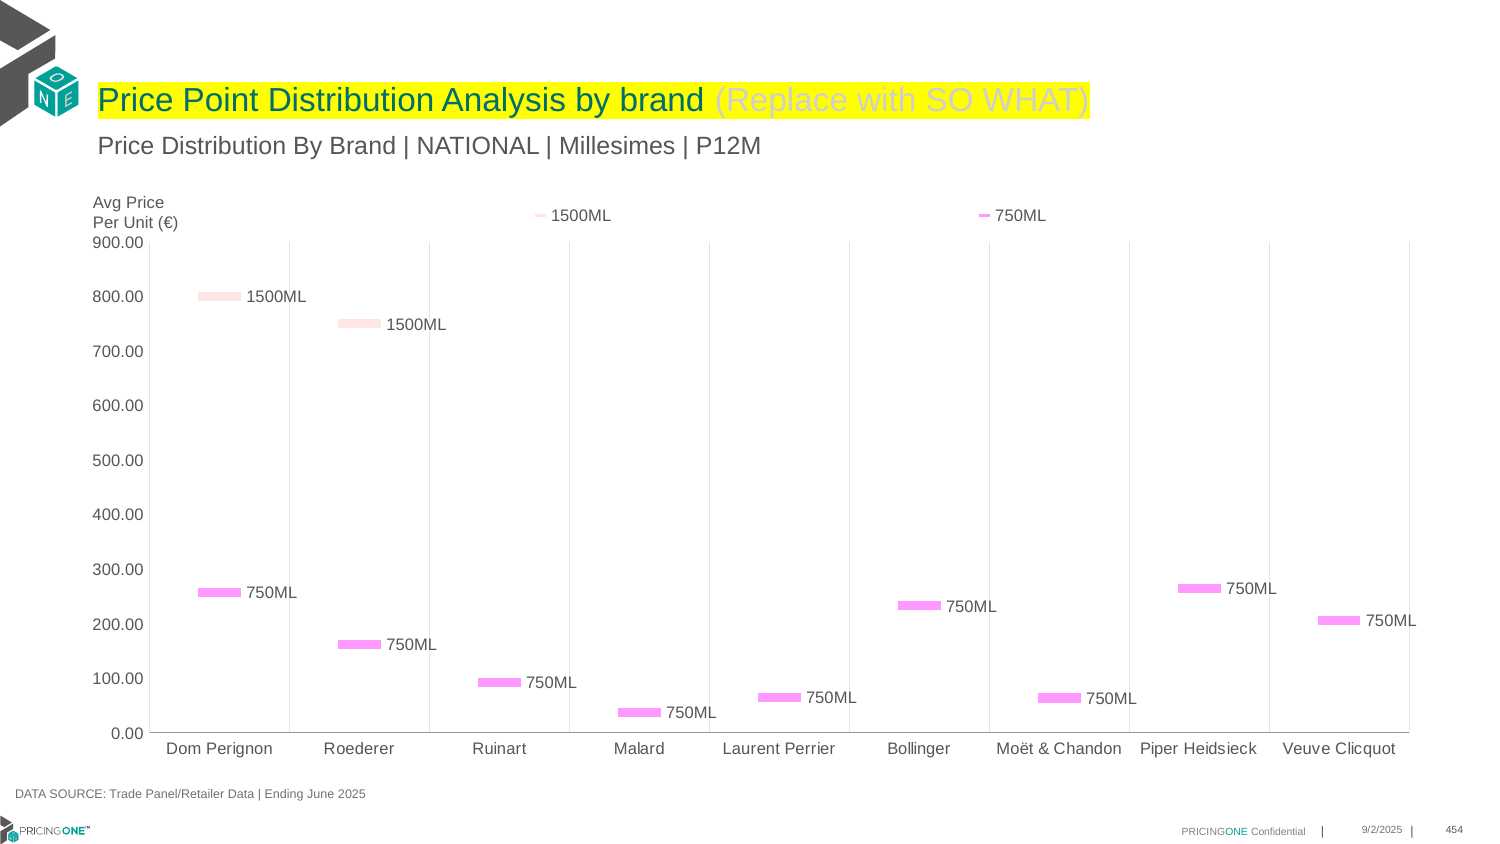

# Price Point Distribution Analysis by brand (Replace with SO WHAT)
Price Distribution By Brand | NATIONAL | Millesimes | P12M

### Chart

| Category | 1500ML | 750ML |
|---|---|---|
| Dom Perignon | 799.4737 | 257.6282 |
| Roederer | 750.0 | 161.8895 |
| Ruinart | None | 91.93 |
| Malard | None | 37.2419 |
| Laurent Perrier | None | 65.0301 |
| Bollinger | None | 232.976 |
| Moët & Chandon | None | 63.5338 |
| Piper Heidsieck | None | 264.9714 |
| Veuve Clicquot | None | 205.6494 |
Avg Price
Per Unit (€)
DATA SOURCE: Trade Panel/Retailer Data | Ending June 2025
9/2/2025
454